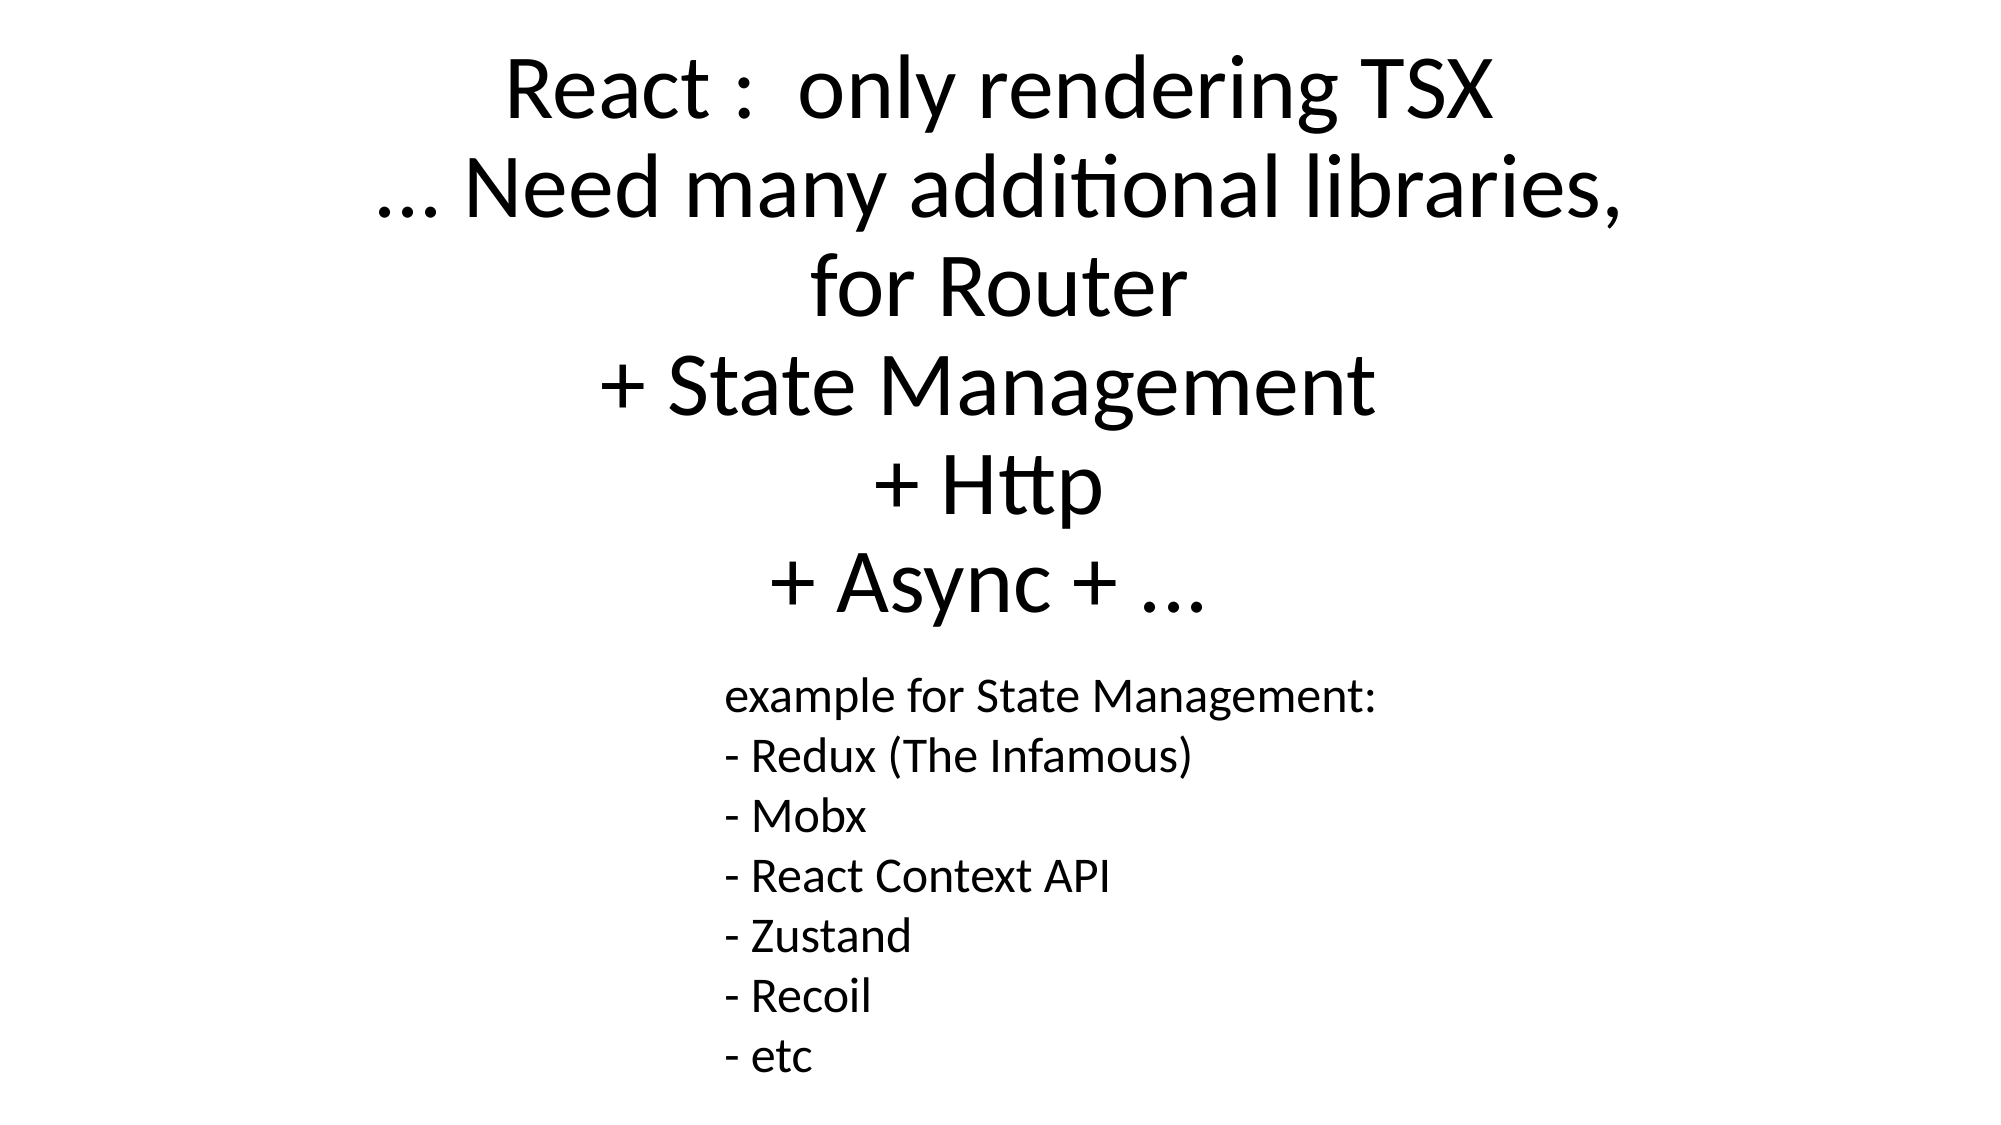

# React :  only rendering TSX ... Need many additional libraries, for Router + State Management + Http + Async + ...
example for State Management:
- Redux (The Infamous)
- Mobx
- React Context API
- Zustand
- Recoil
- etc